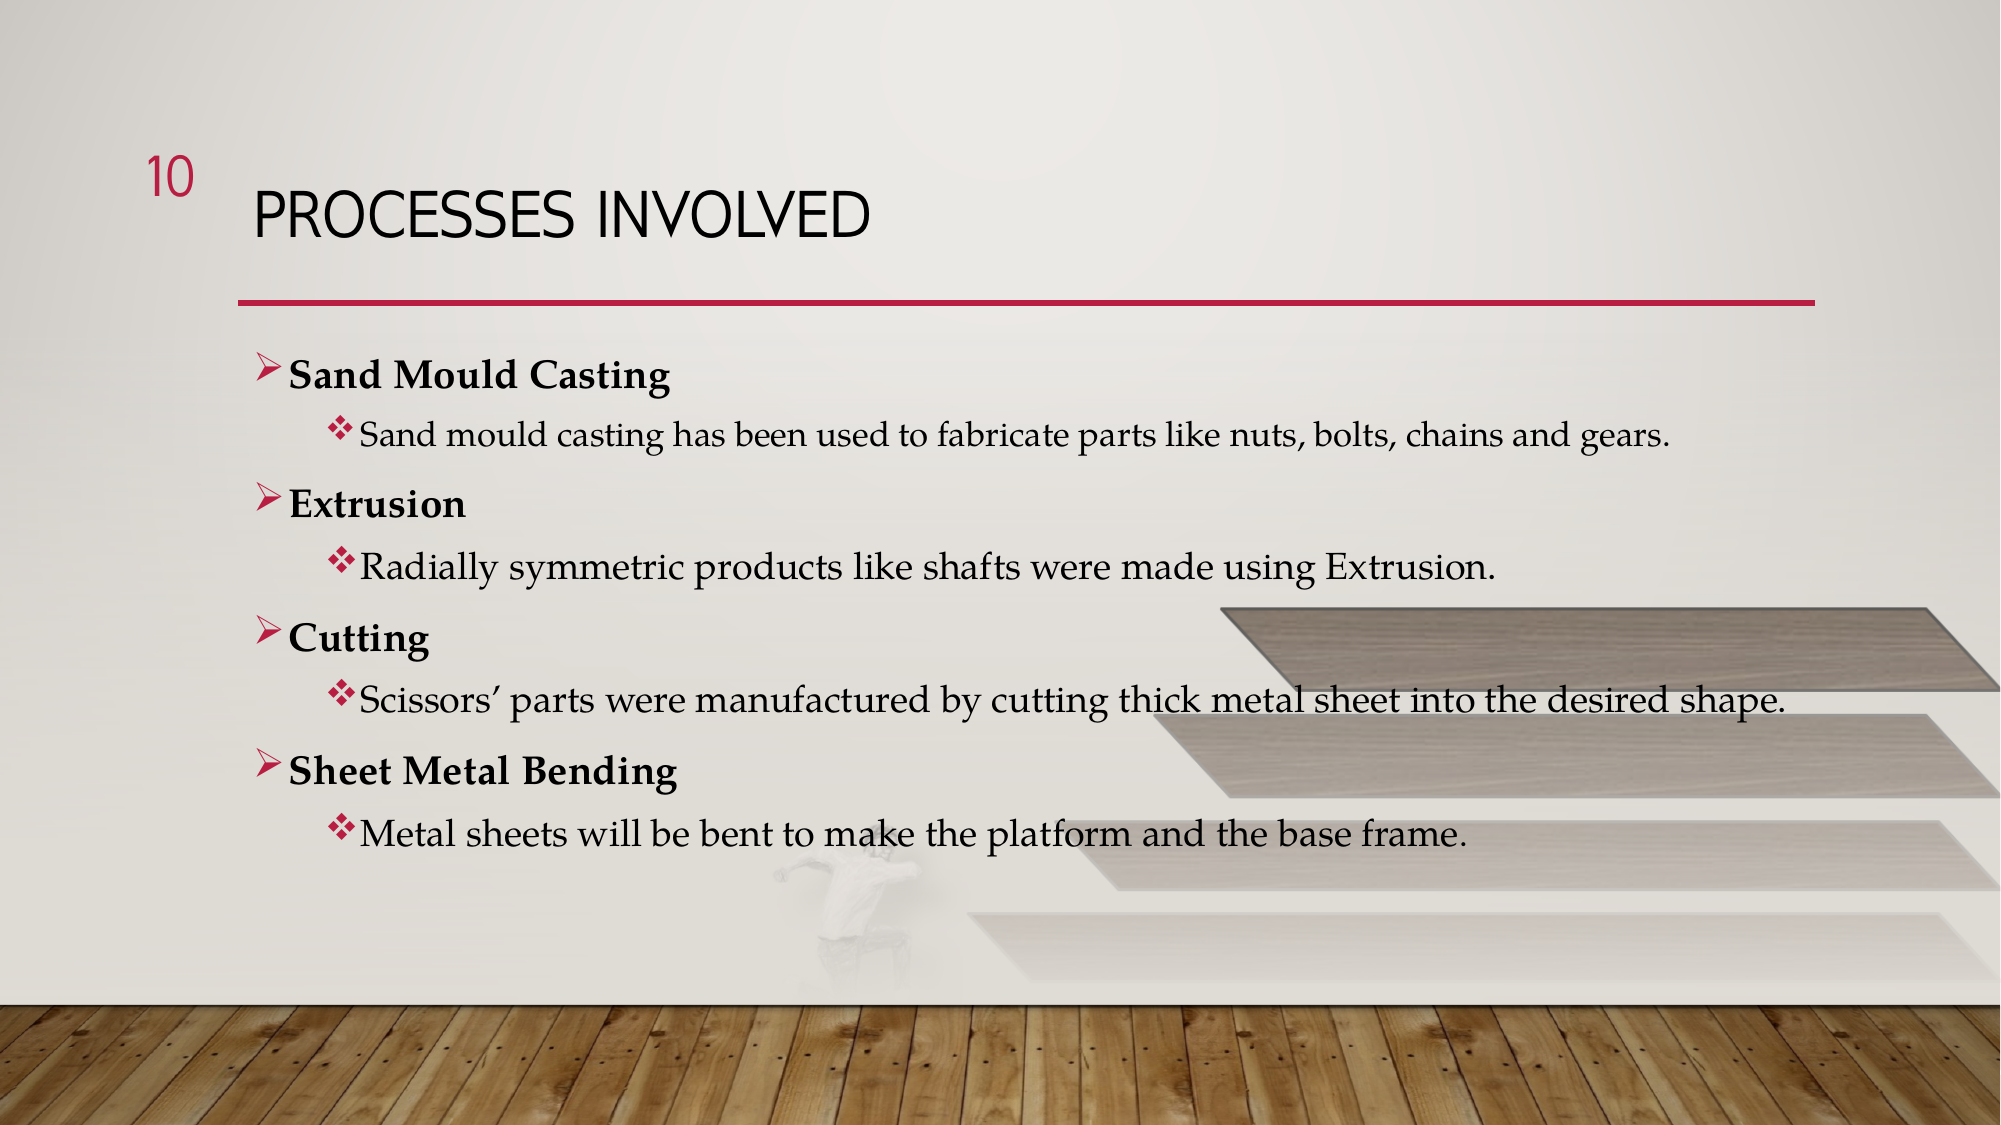

10
# Processes involved
Sand Mould Casting
Sand mould casting has been used to fabricate parts like nuts, bolts, chains and gears.
Extrusion
Radially symmetric products like shafts were made using Extrusion.
Cutting
Scissors’ parts were manufactured by cutting thick metal sheet into the desired shape.
Sheet Metal Bending
Metal sheets will be bent to make the platform and the base frame.